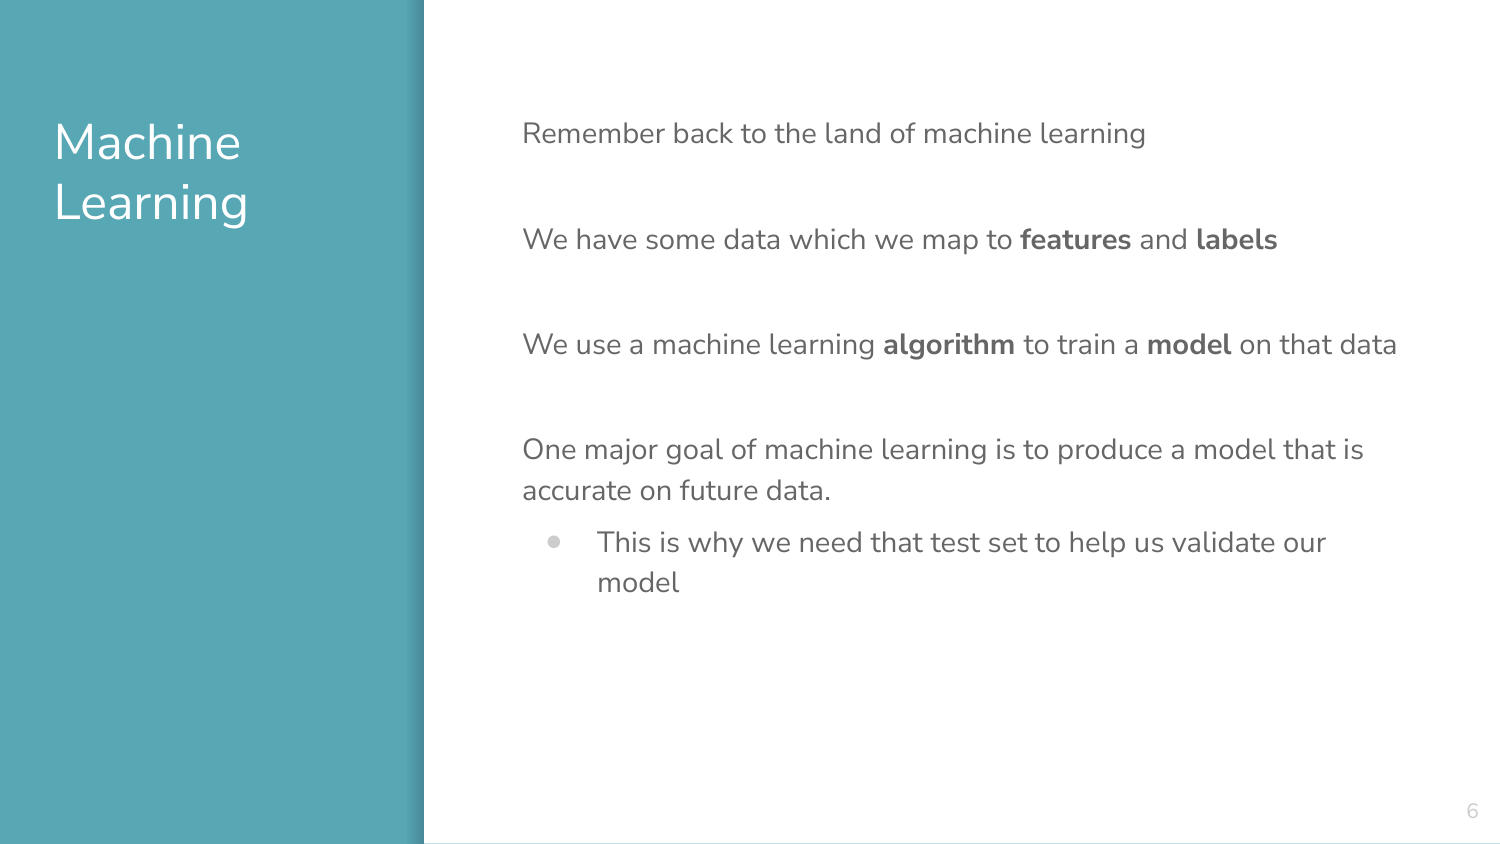

# Machine Learning
Remember back to the land of machine learning

We have some data which we map to features and labels

We use a machine learning algorithm to train a model on that data

One major goal of machine learning is to produce a model that is accurate on future data.
This is why we need that test set to help us validate our model
6